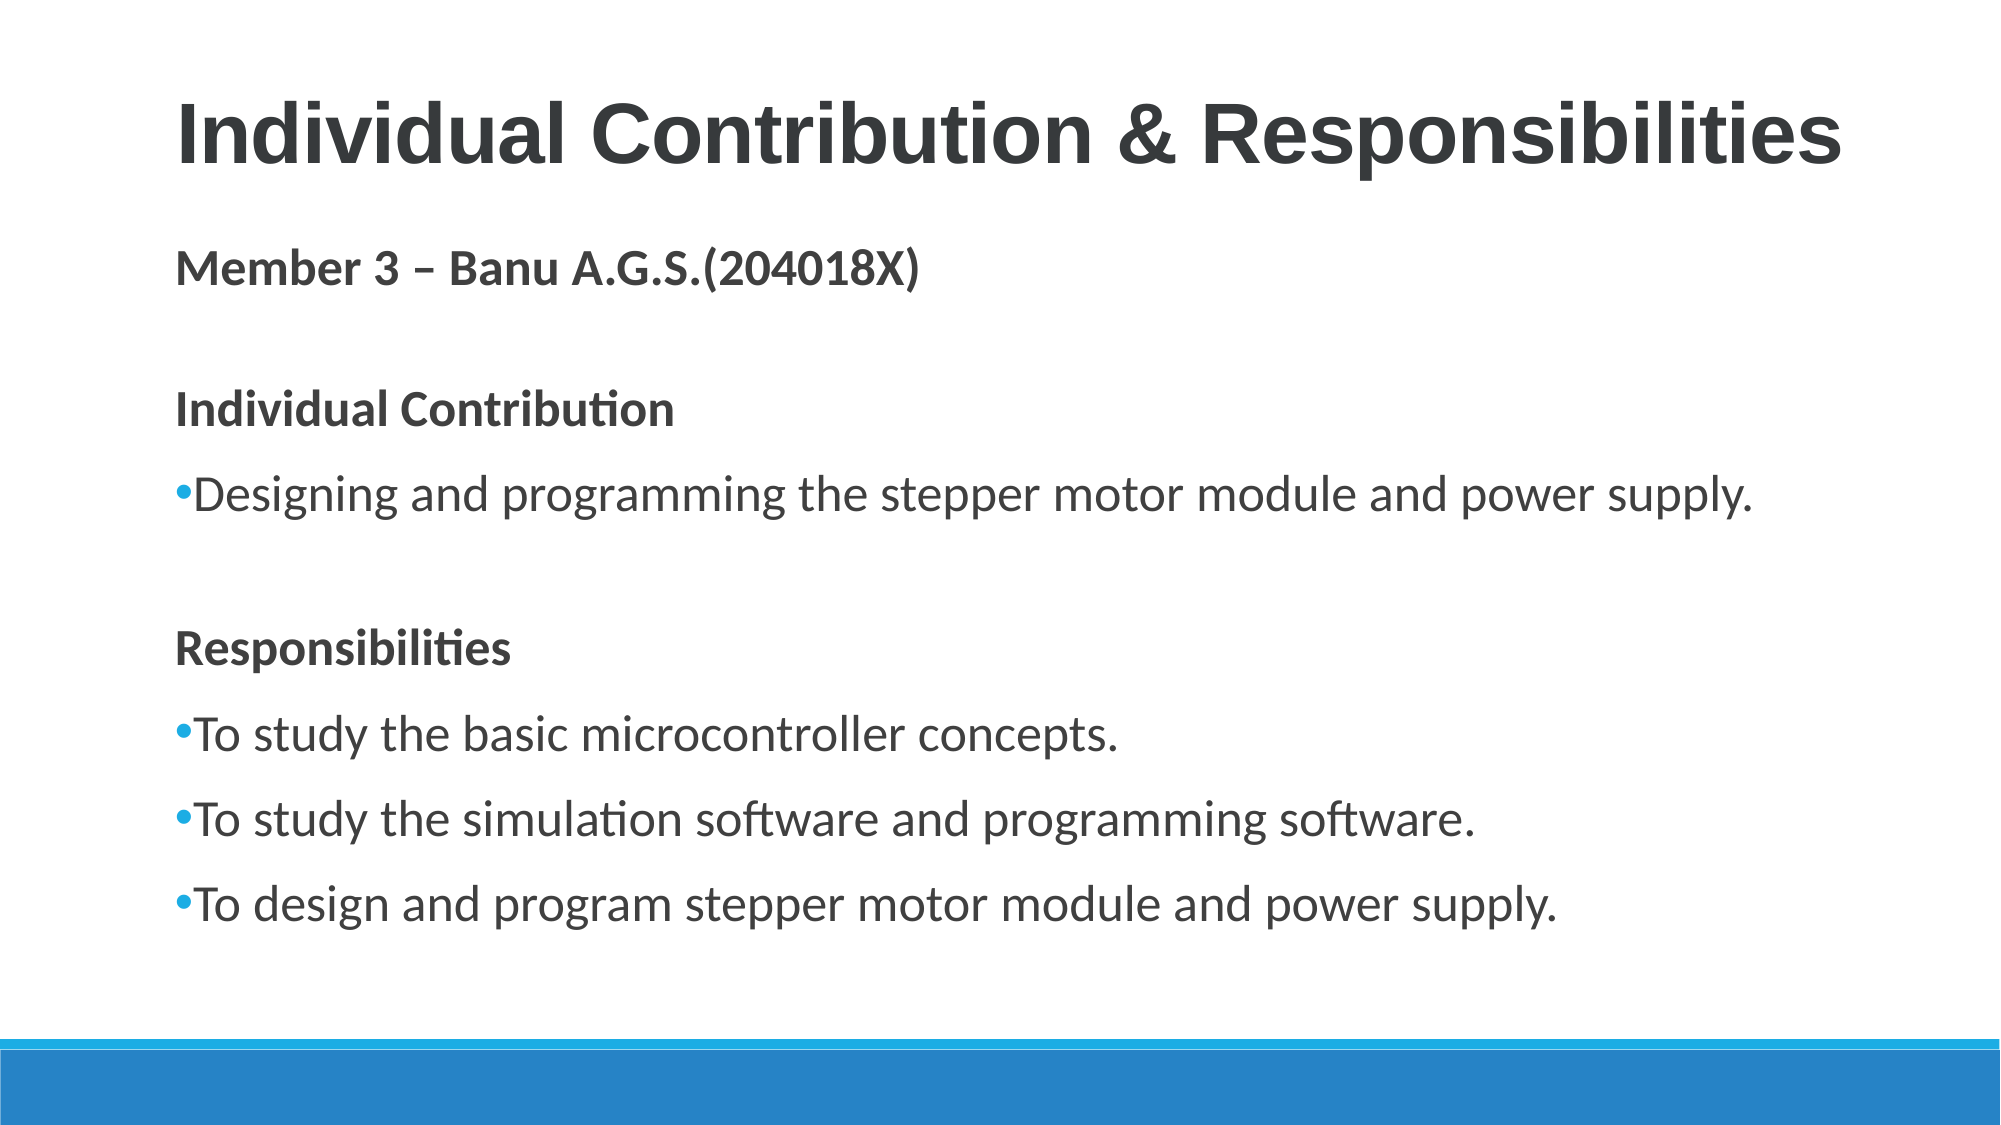

Individual Contribution & Responsibilities
Member 3 – Banu A.G.S.(204018X)

Individual Contribution
Designing and programming the stepper motor module and power supply.

Responsibilities
To study the basic microcontroller concepts.
To study the simulation software and programming software.
To design and program stepper motor module and power supply.